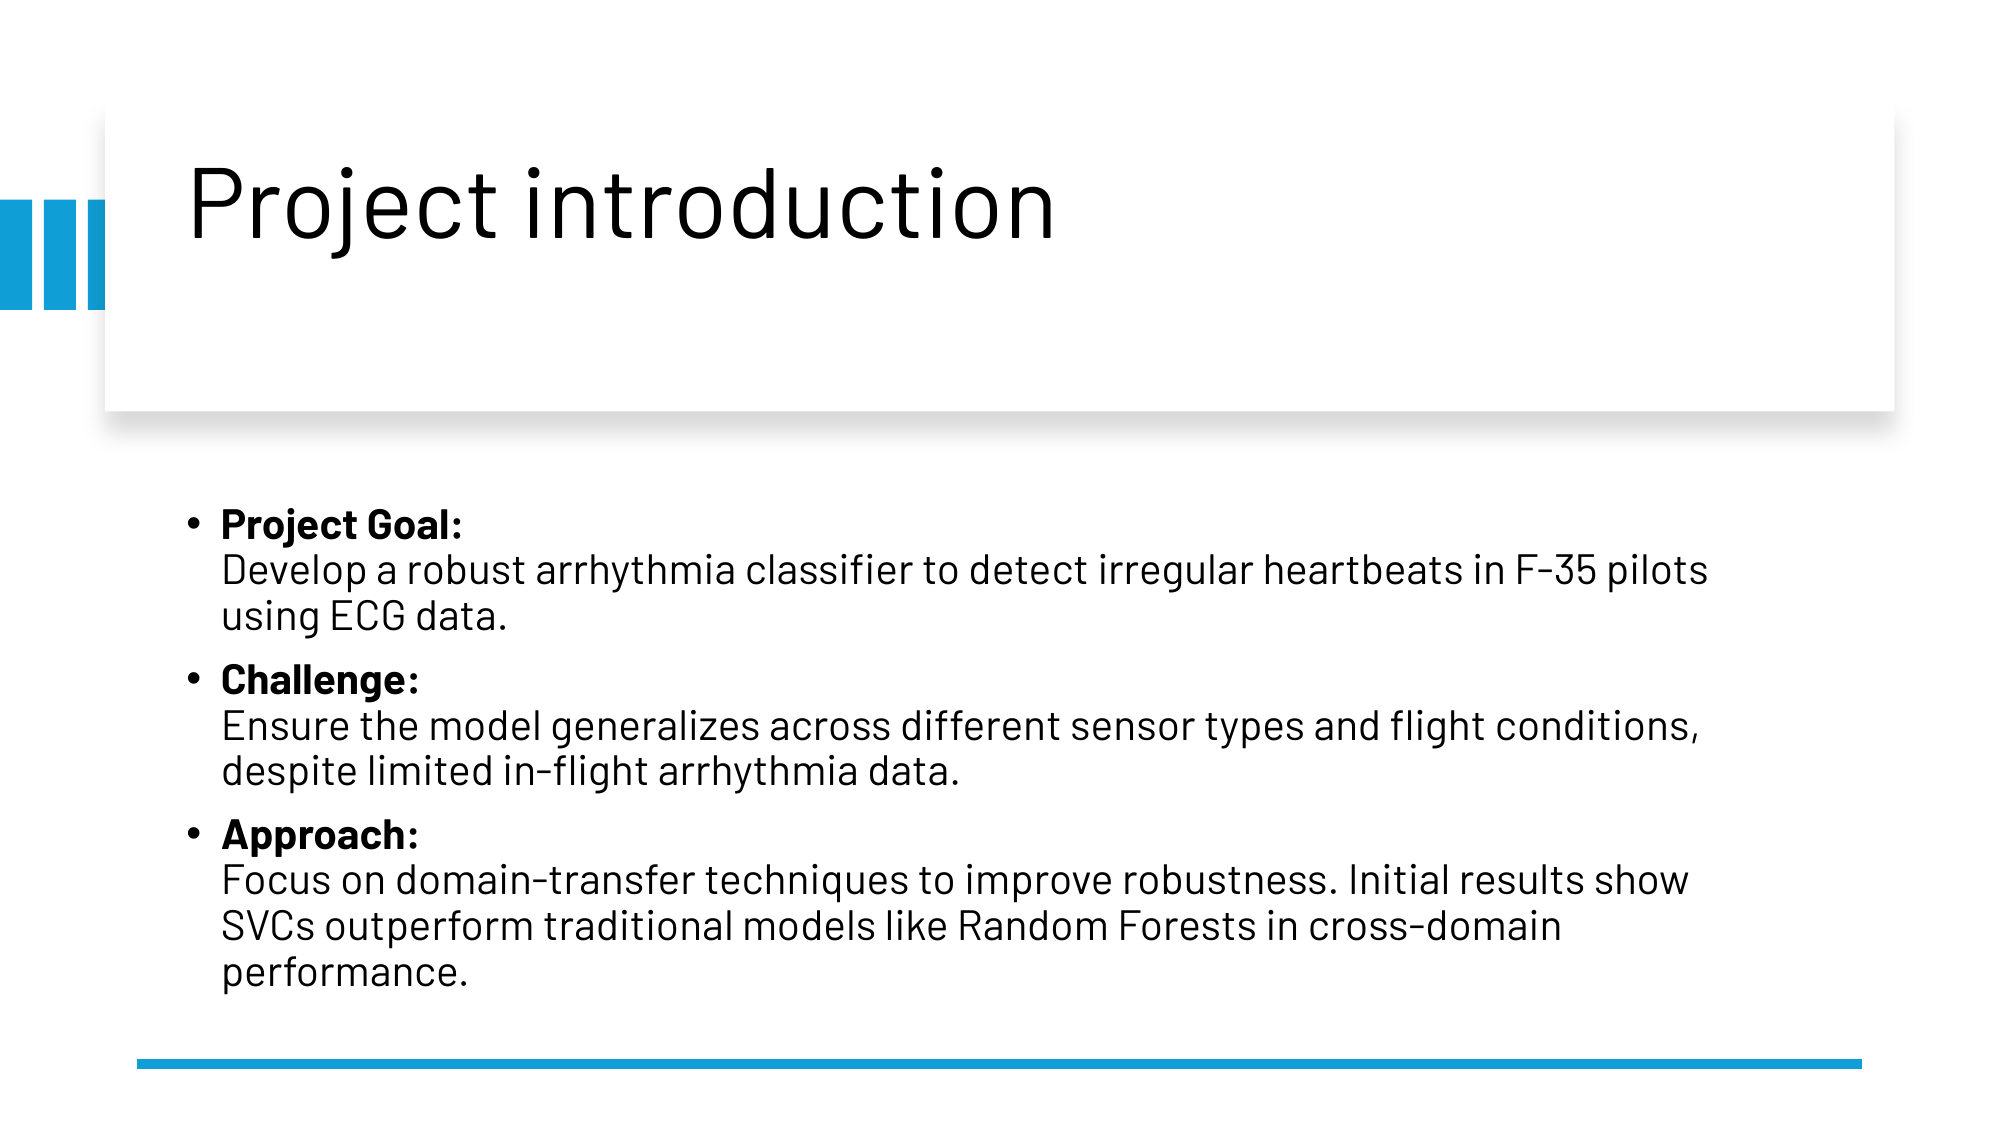

# Project introduction

Project Goal:
Develop a robust arrhythmia classifier to detect irregular heartbeats in F-35 pilots using ECG data.
Challenge:
Ensure the model generalizes across different sensor types and flight conditions, despite limited in-flight arrhythmia data.
Approach:
Focus on domain-transfer techniques to improve robustness. Initial results show SVCs outperform traditional models like Random Forests in cross-domain performance.